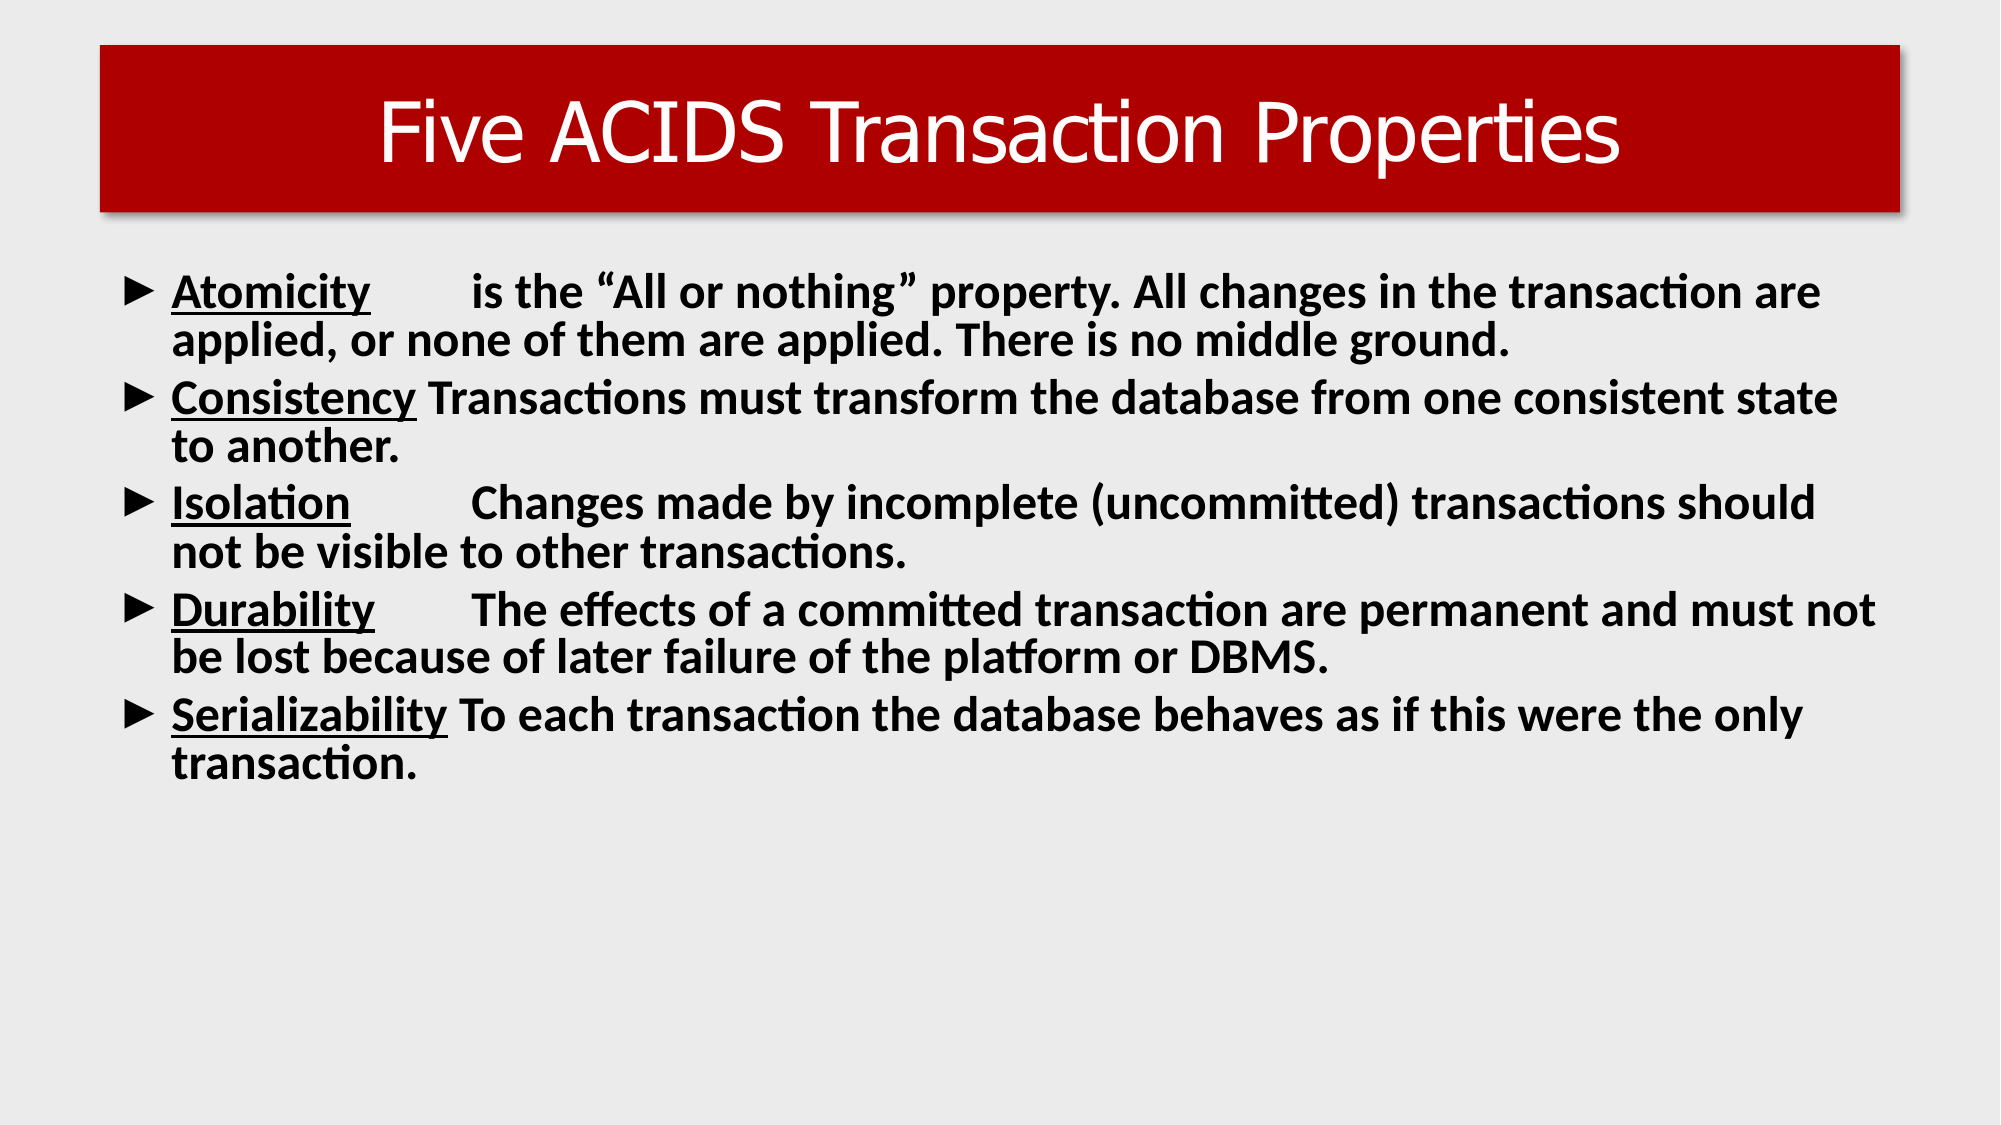

# Five ACIDS Transaction Properties
Atomicity 	is the “All or nothing” property. All changes in the transaction are applied, or none of them are applied. There is no middle ground.
Consistency Transactions must transform the database from one consistent state to another.
Isolation  	Changes made by incomplete (uncommitted) transactions should not be visible to other transactions.
Durability	The effects of a committed transaction are permanent and must not be lost because of later failure of the platform or DBMS.
Serializability To each transaction the database behaves as if this were the only transaction.